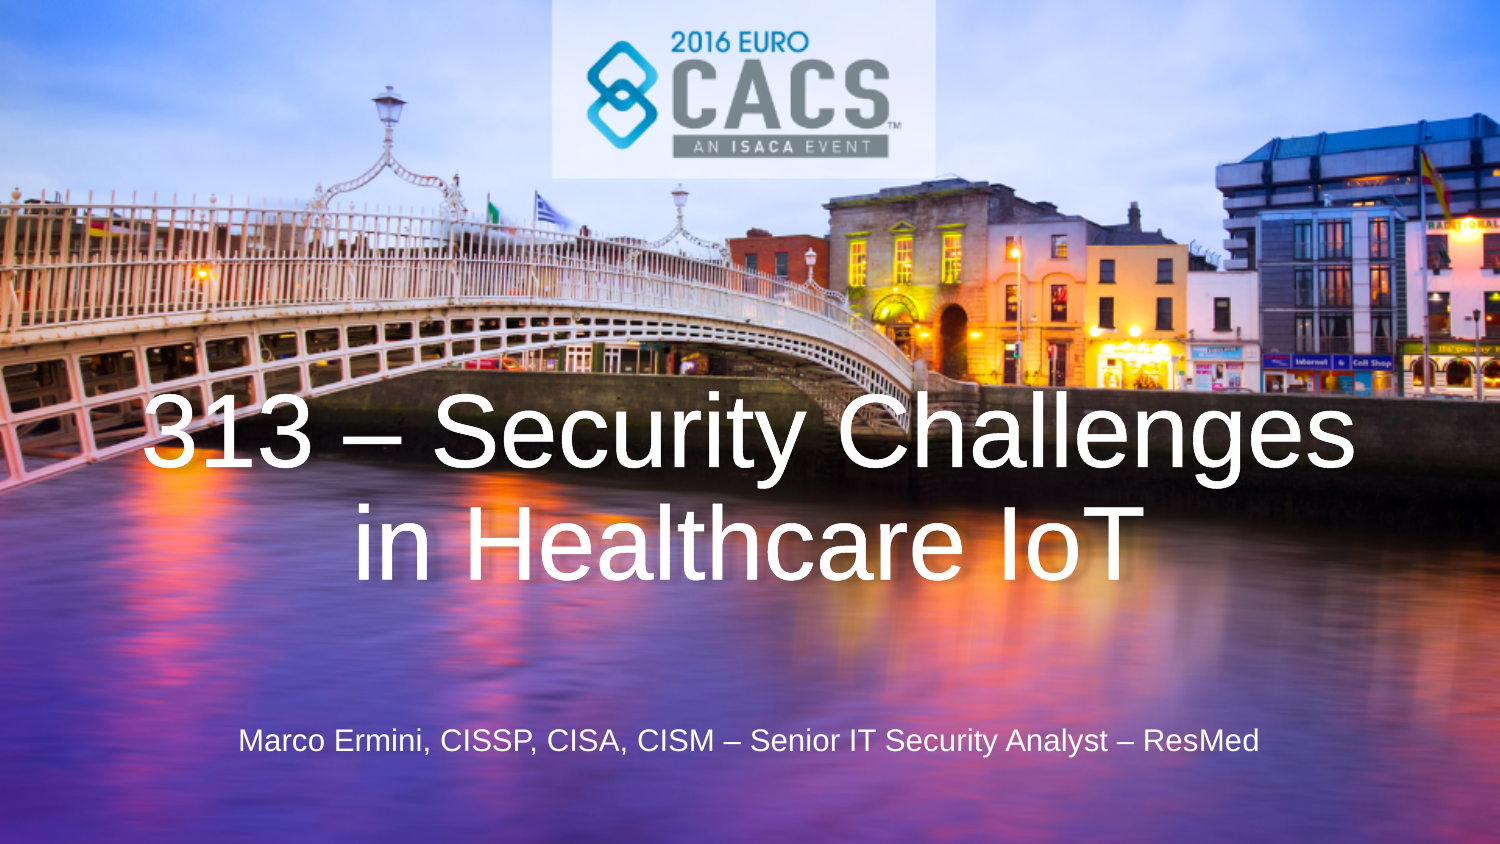

313 – Security Challenges in Healthcare IoT
Marco Ermini, CISSP, CISA, CISM – Senior IT Security Analyst – ResMed